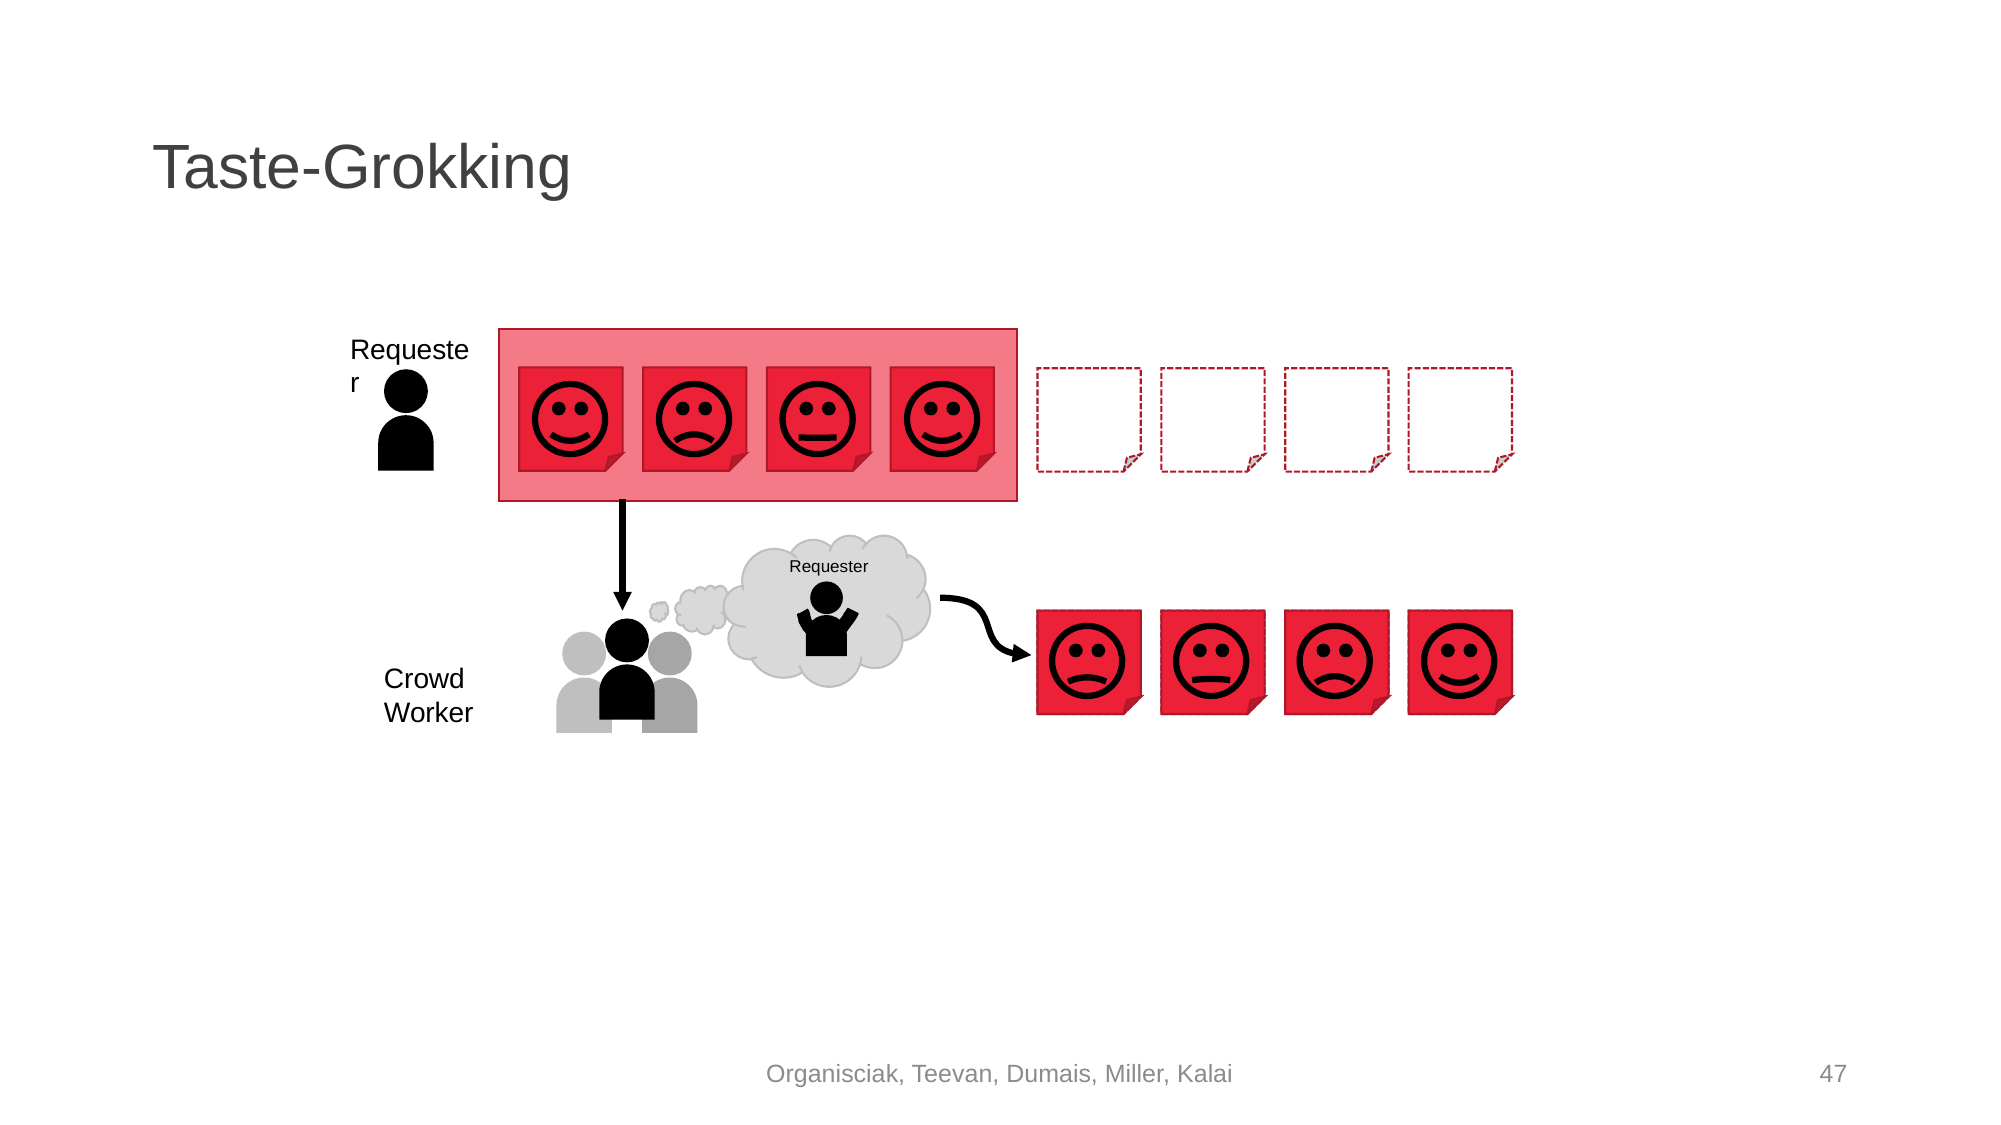

# Taste-Grokking
Requester

Requester

Crowd Worker
Organisciak, Teevan, Dumais, Miller, Kalai
47